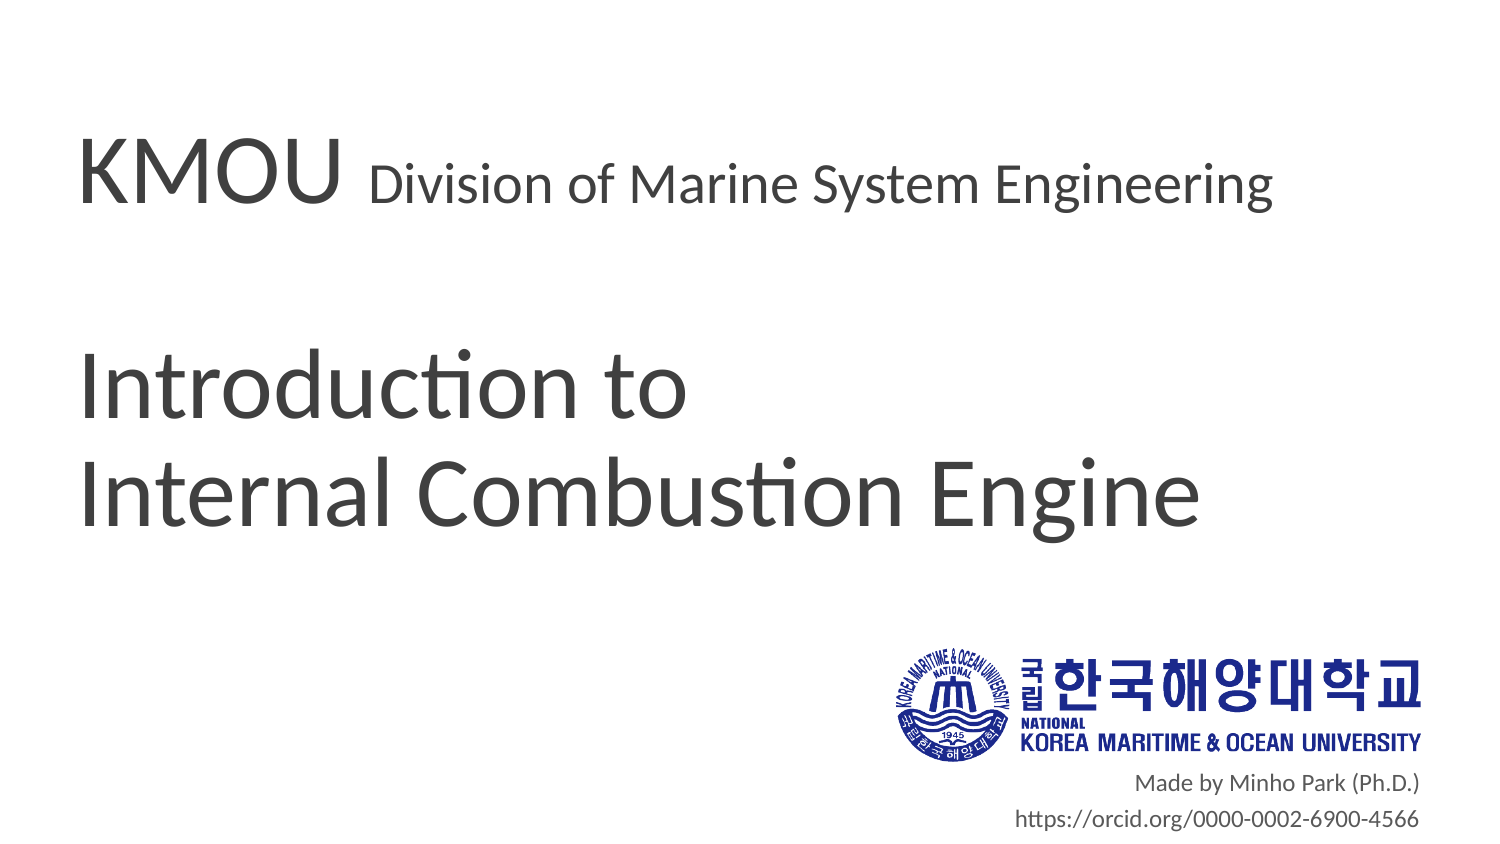

KMOU Division of Marine System Engineering

Introduction to
Internal Combustion Engine